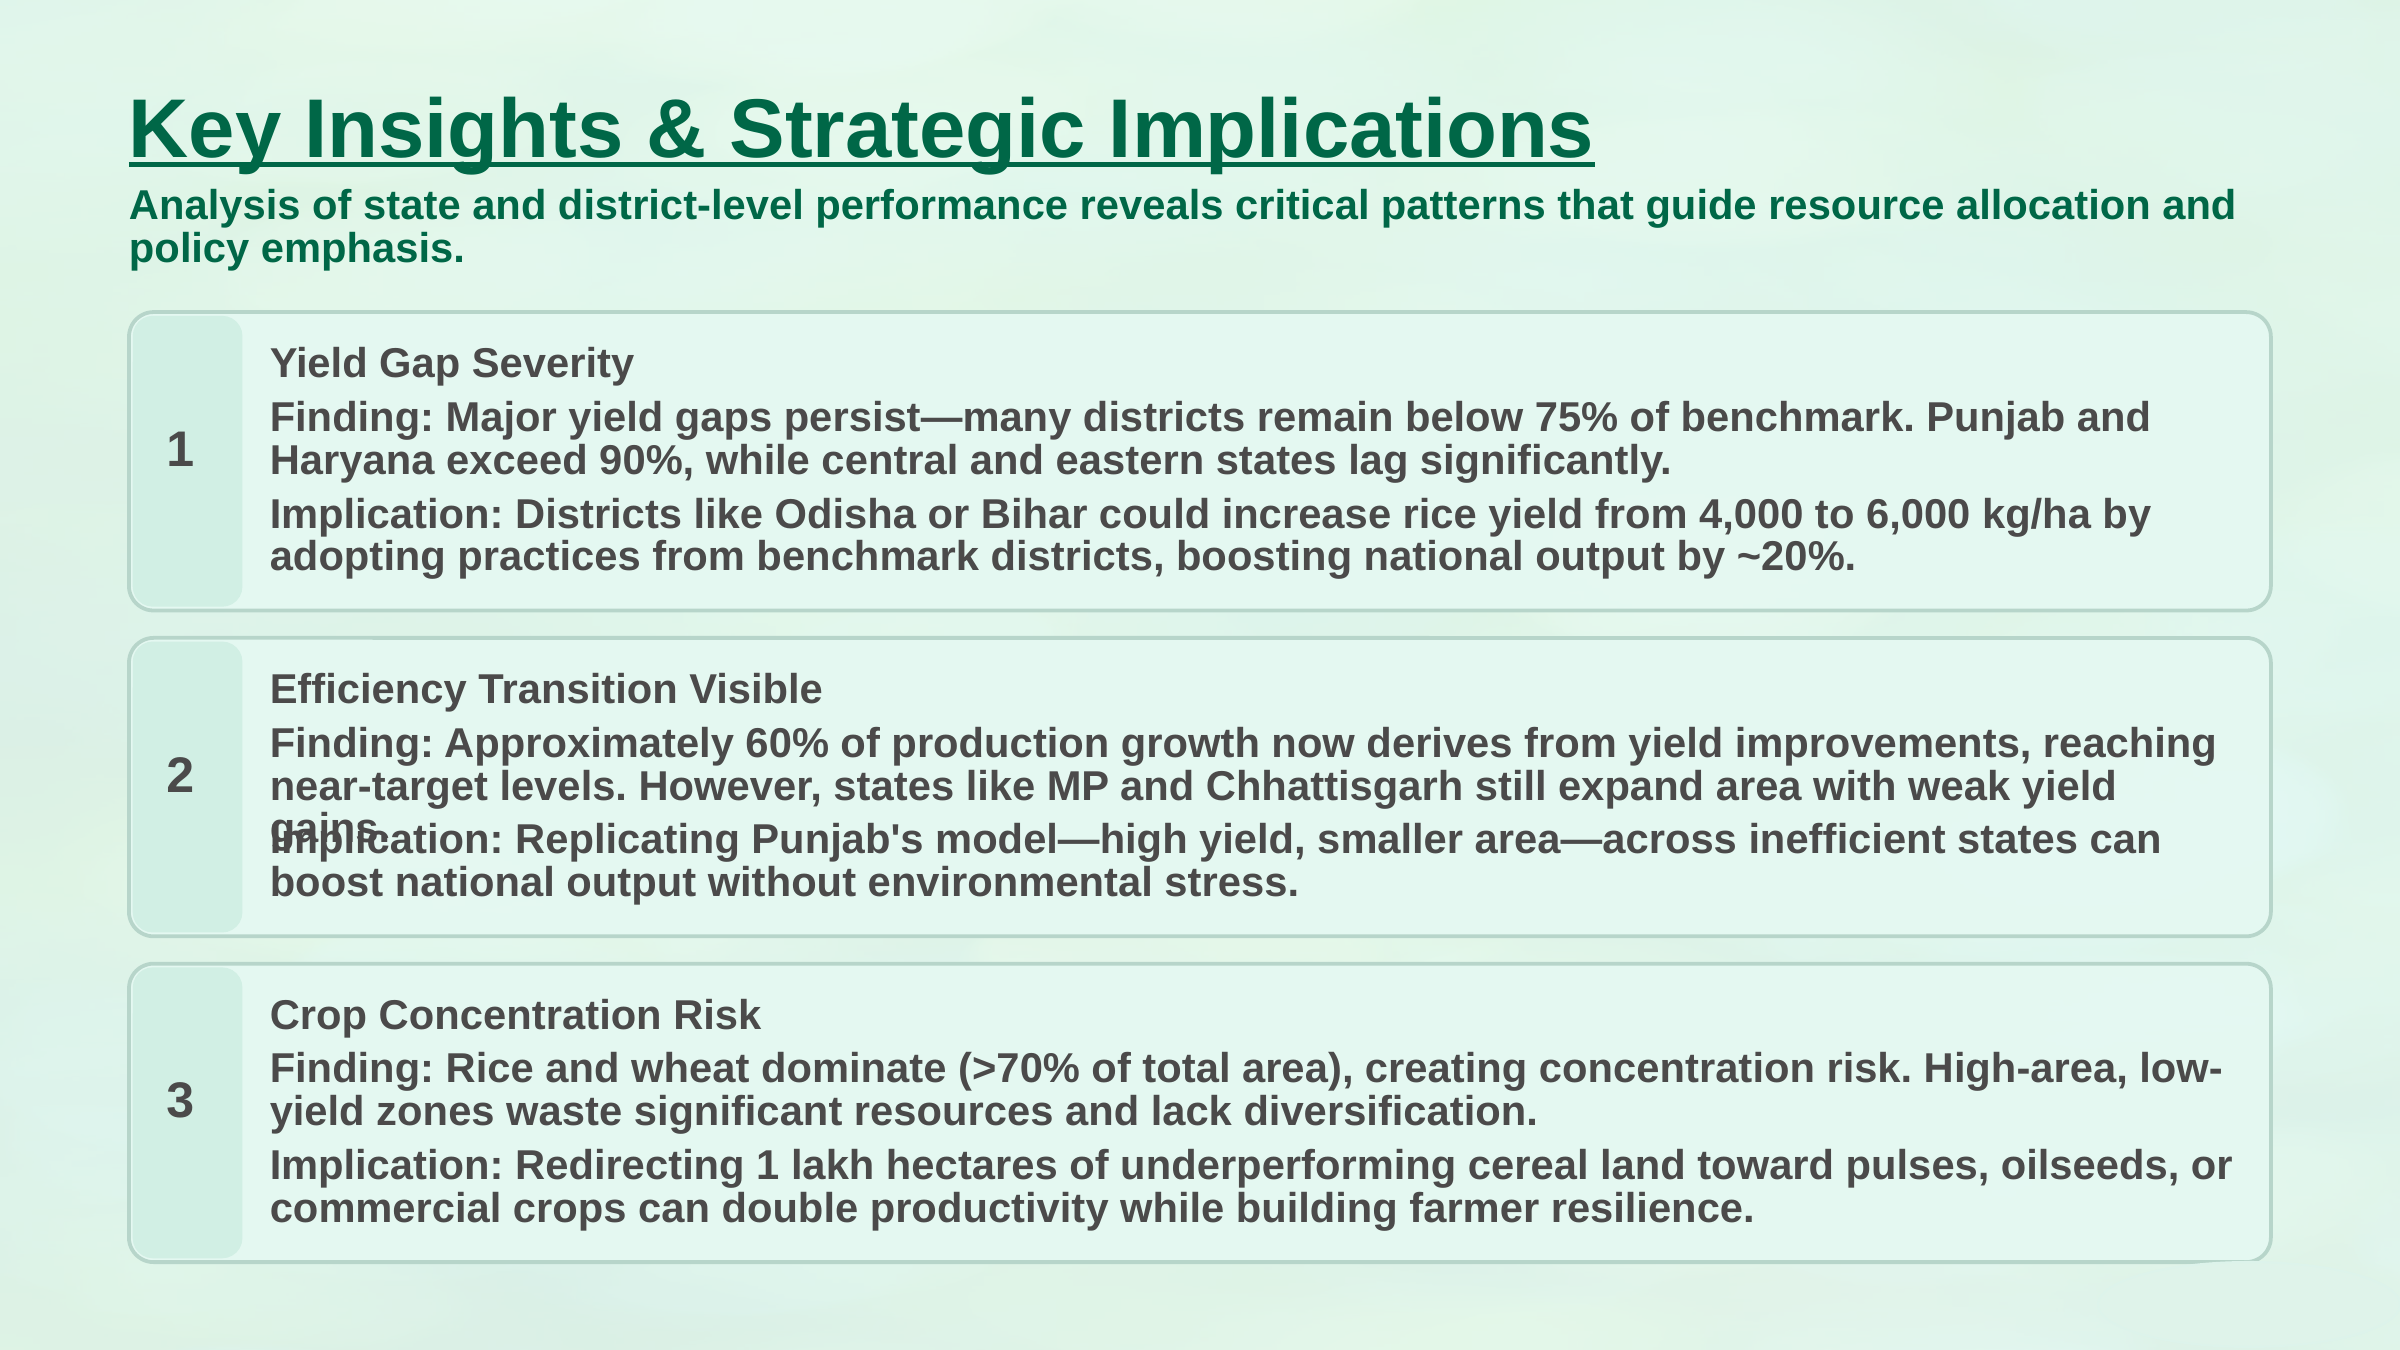

Key Insights & Strategic Implications
Analysis of state and district-level performance reveals critical patterns that guide resource allocation and policy emphasis.

Yield Gap Severity
Finding: Major yield gaps persist—many districts remain below 75% of benchmark. Punjab and Haryana exceed 90%, while central and eastern states lag significantly.
1
Implication: Districts like Odisha or Bihar could increase rice yield from 4,000 to 6,000 kg/ha by adopting practices from benchmark districts, boosting national output by ~20%.

Efficiency Transition Visible
Finding: Approximately 60% of production growth now derives from yield improvements, reaching near-target levels. However, states like MP and Chhattisgarh still expand area with weak yield gains.
2
Implication: Replicating Punjab's model—high yield, smaller area—across inefficient states can boost national output without environmental stress.

Crop Concentration Risk
Finding: Rice and wheat dominate (>70% of total area), creating concentration risk. High-area, low-yield zones waste significant resources and lack diversification.
3
Implication: Redirecting 1 lakh hectares of underperforming cereal land toward pulses, oilseeds, or commercial crops can double productivity while building farmer resilience.